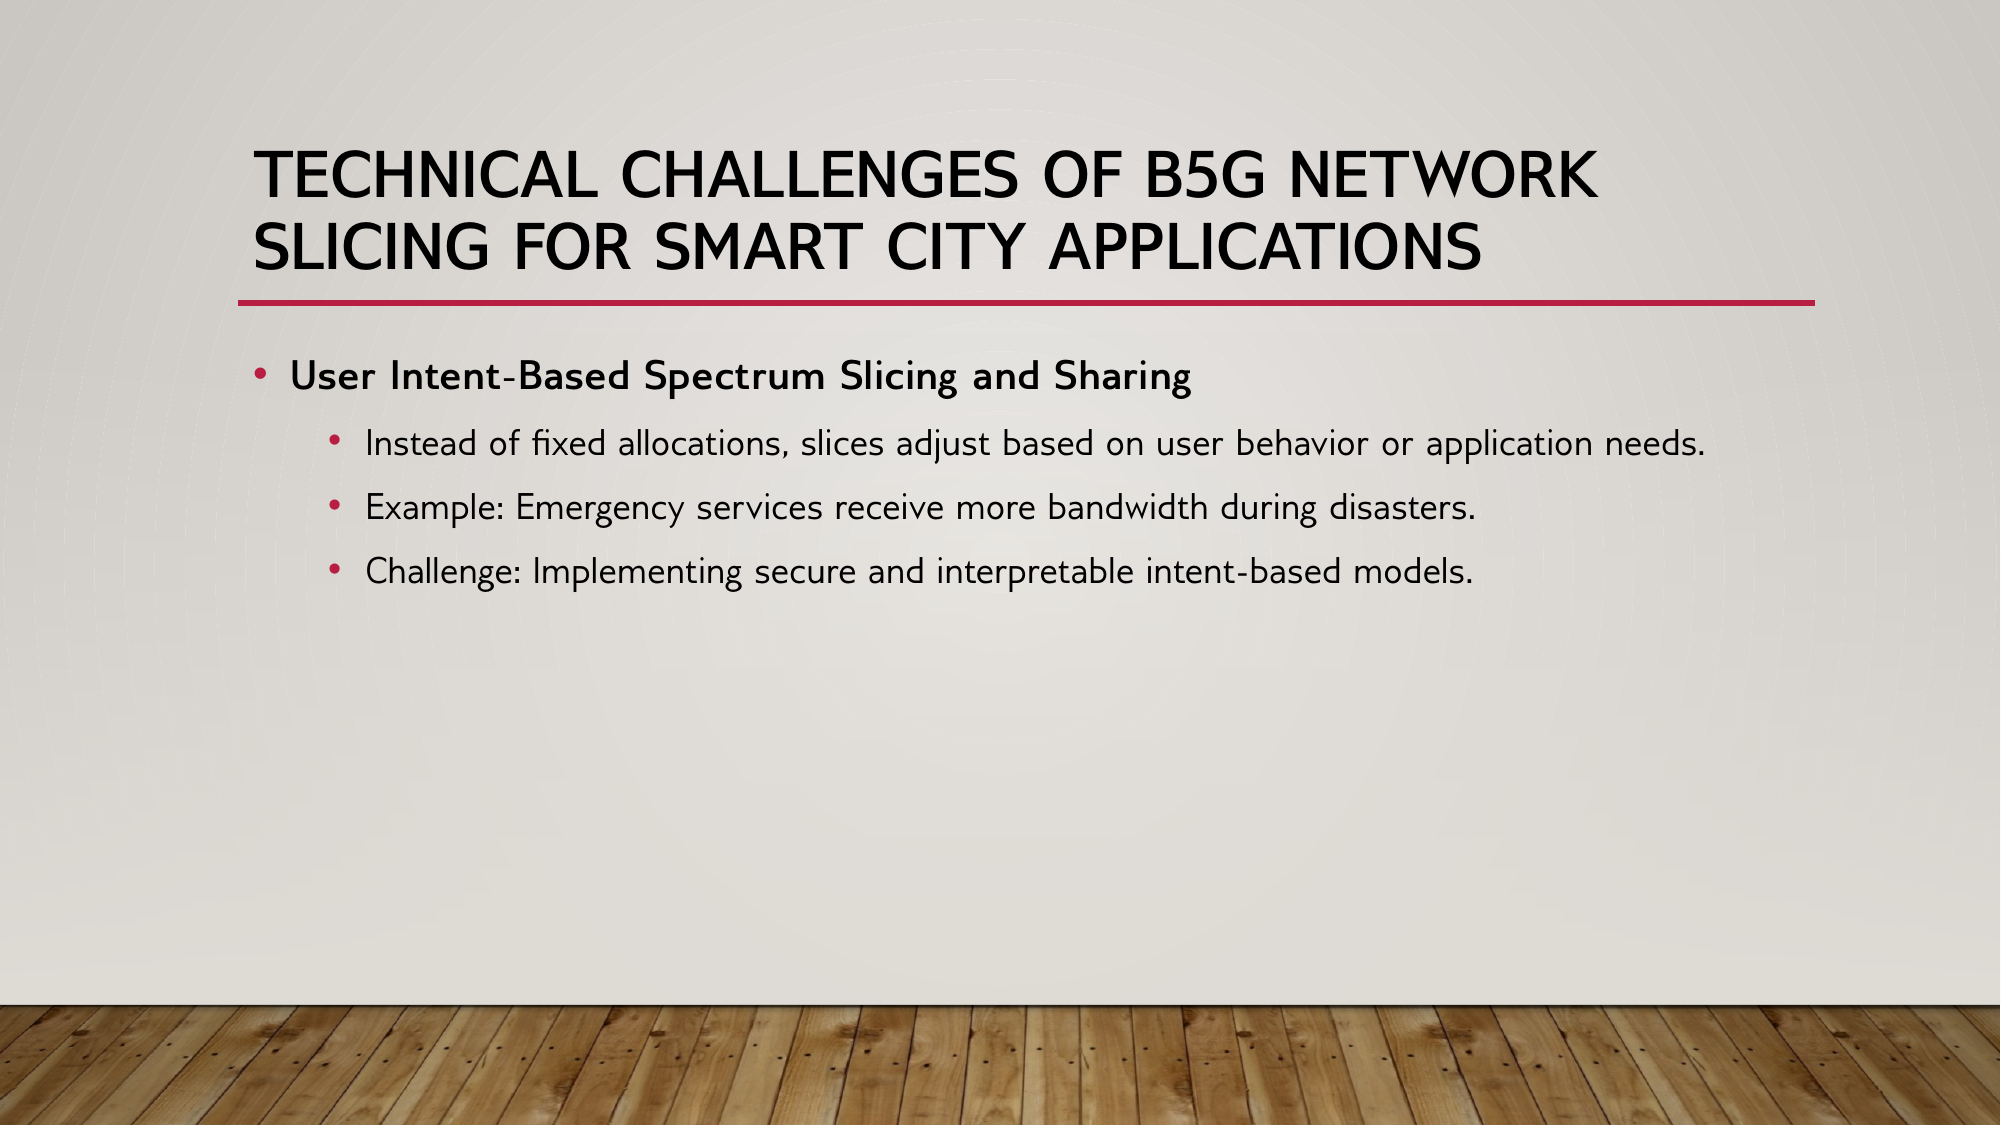

# Technical Challenges of B5G Network Slicing for Smart City Applications
User Intent-Based Spectrum Slicing and Sharing
Instead of fixed allocations, slices adjust based on user behavior or application needs.
Example: Emergency services receive more bandwidth during disasters.
Challenge: Implementing secure and interpretable intent-based models.